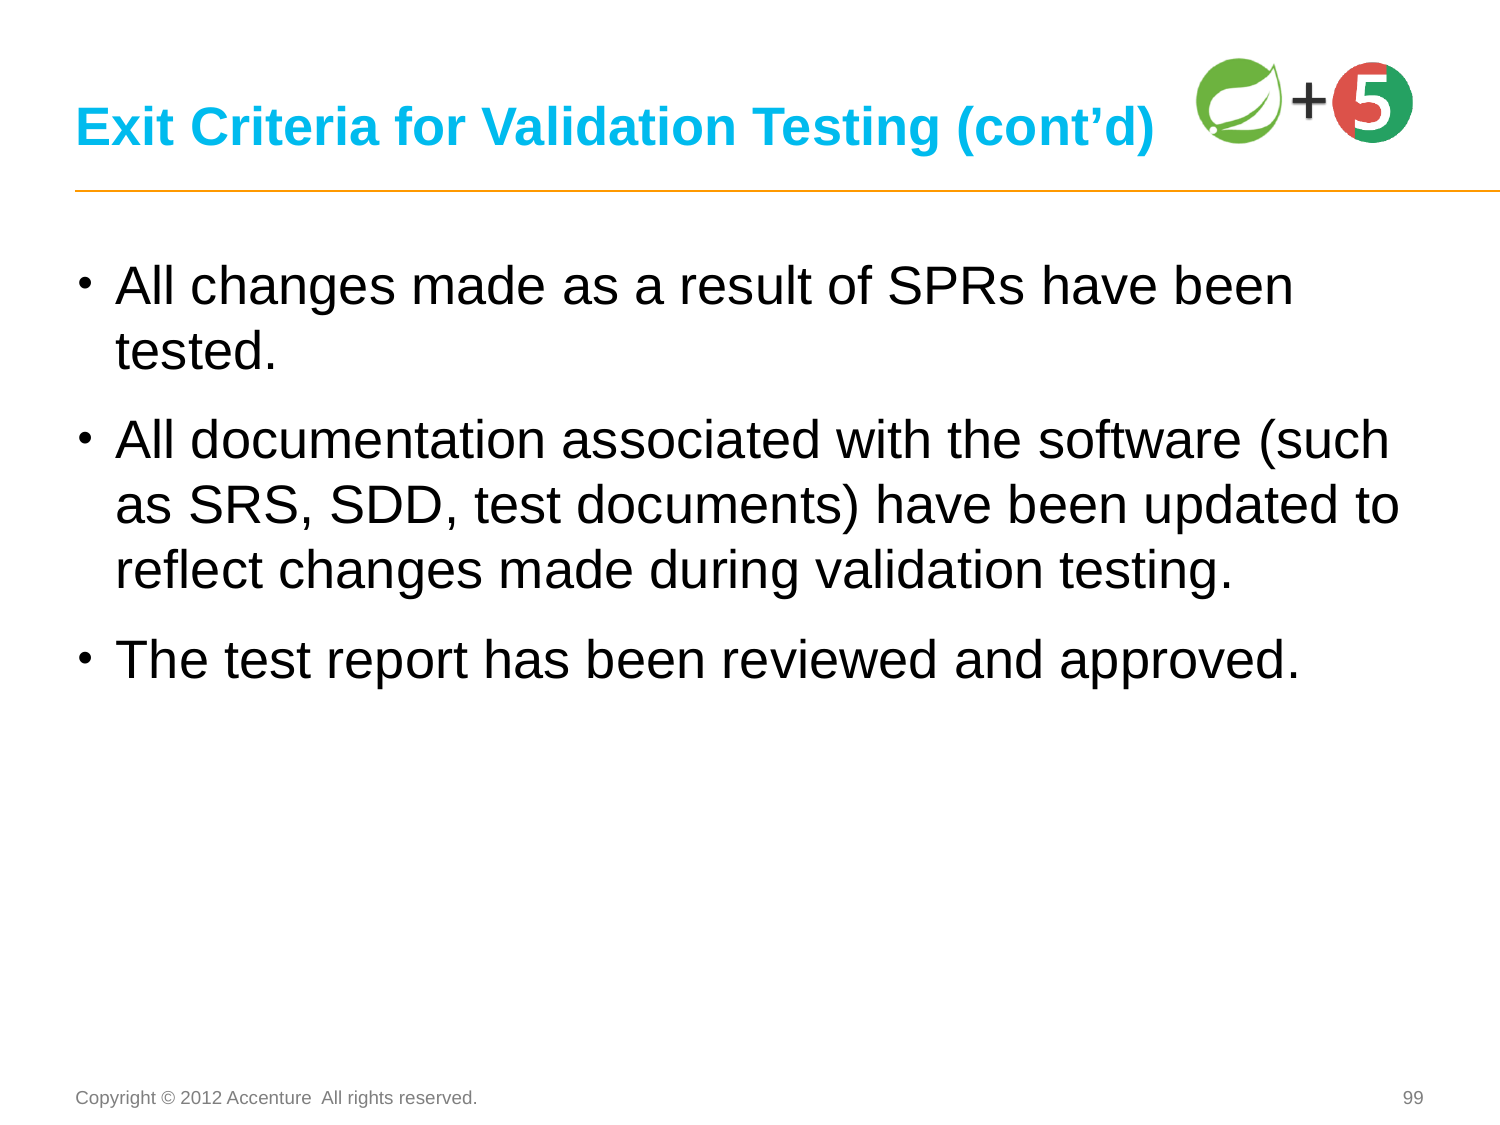

# Exit Criteria for Validation Testing (cont’d)
All changes made as a result of SPRs have been tested.
All documentation associated with the software (such as SRS, SDD, test documents) have been updated to reflect changes made during validation testing.
The test report has been reviewed and approved.